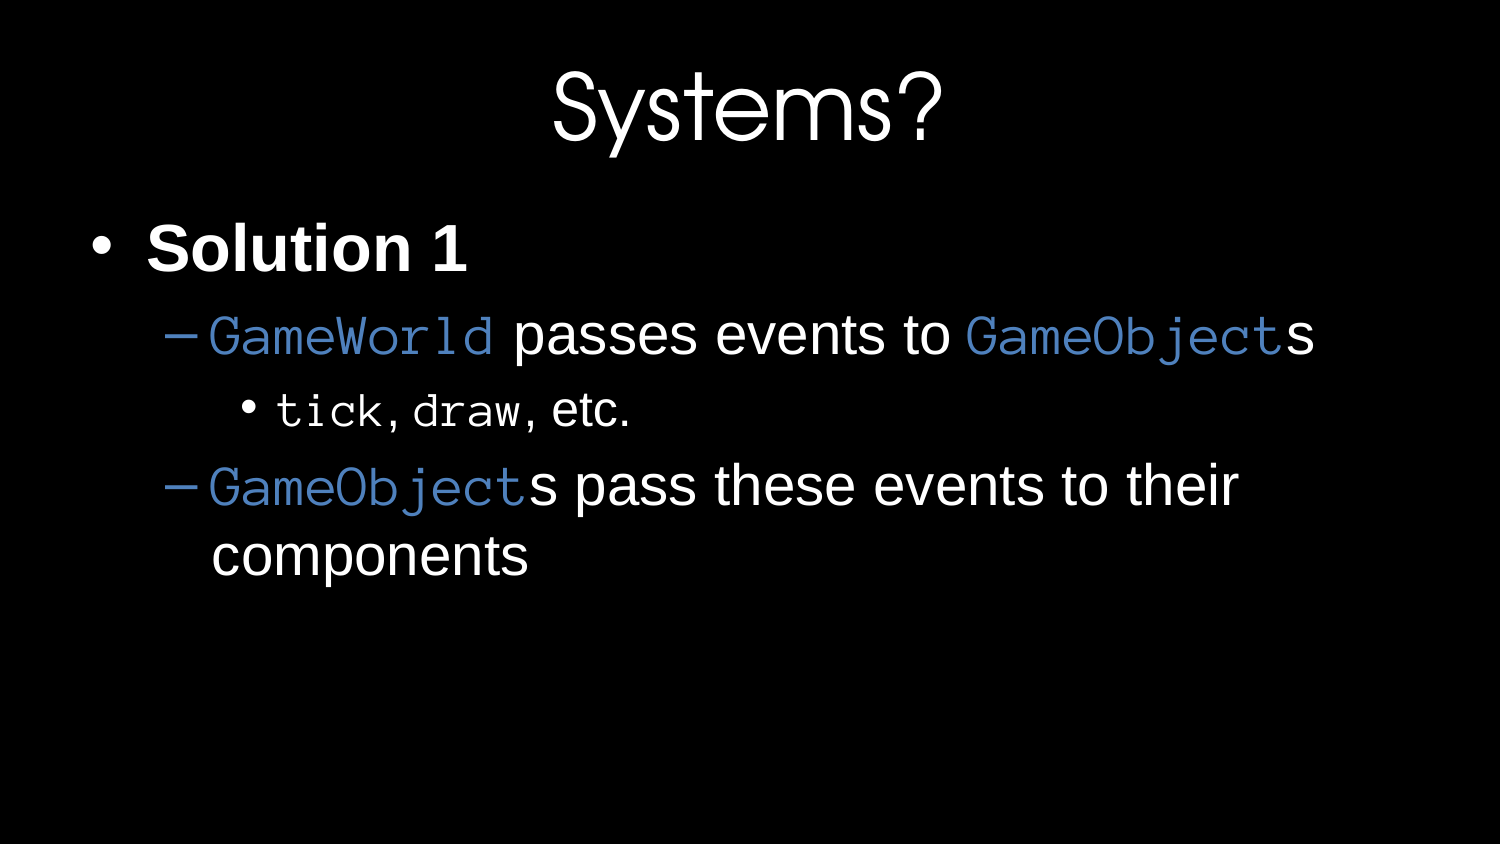

# Systems?
Solution 1
GameWorld passes events to GameObjects
tick, draw, etc.
GameObjects pass these events to their components